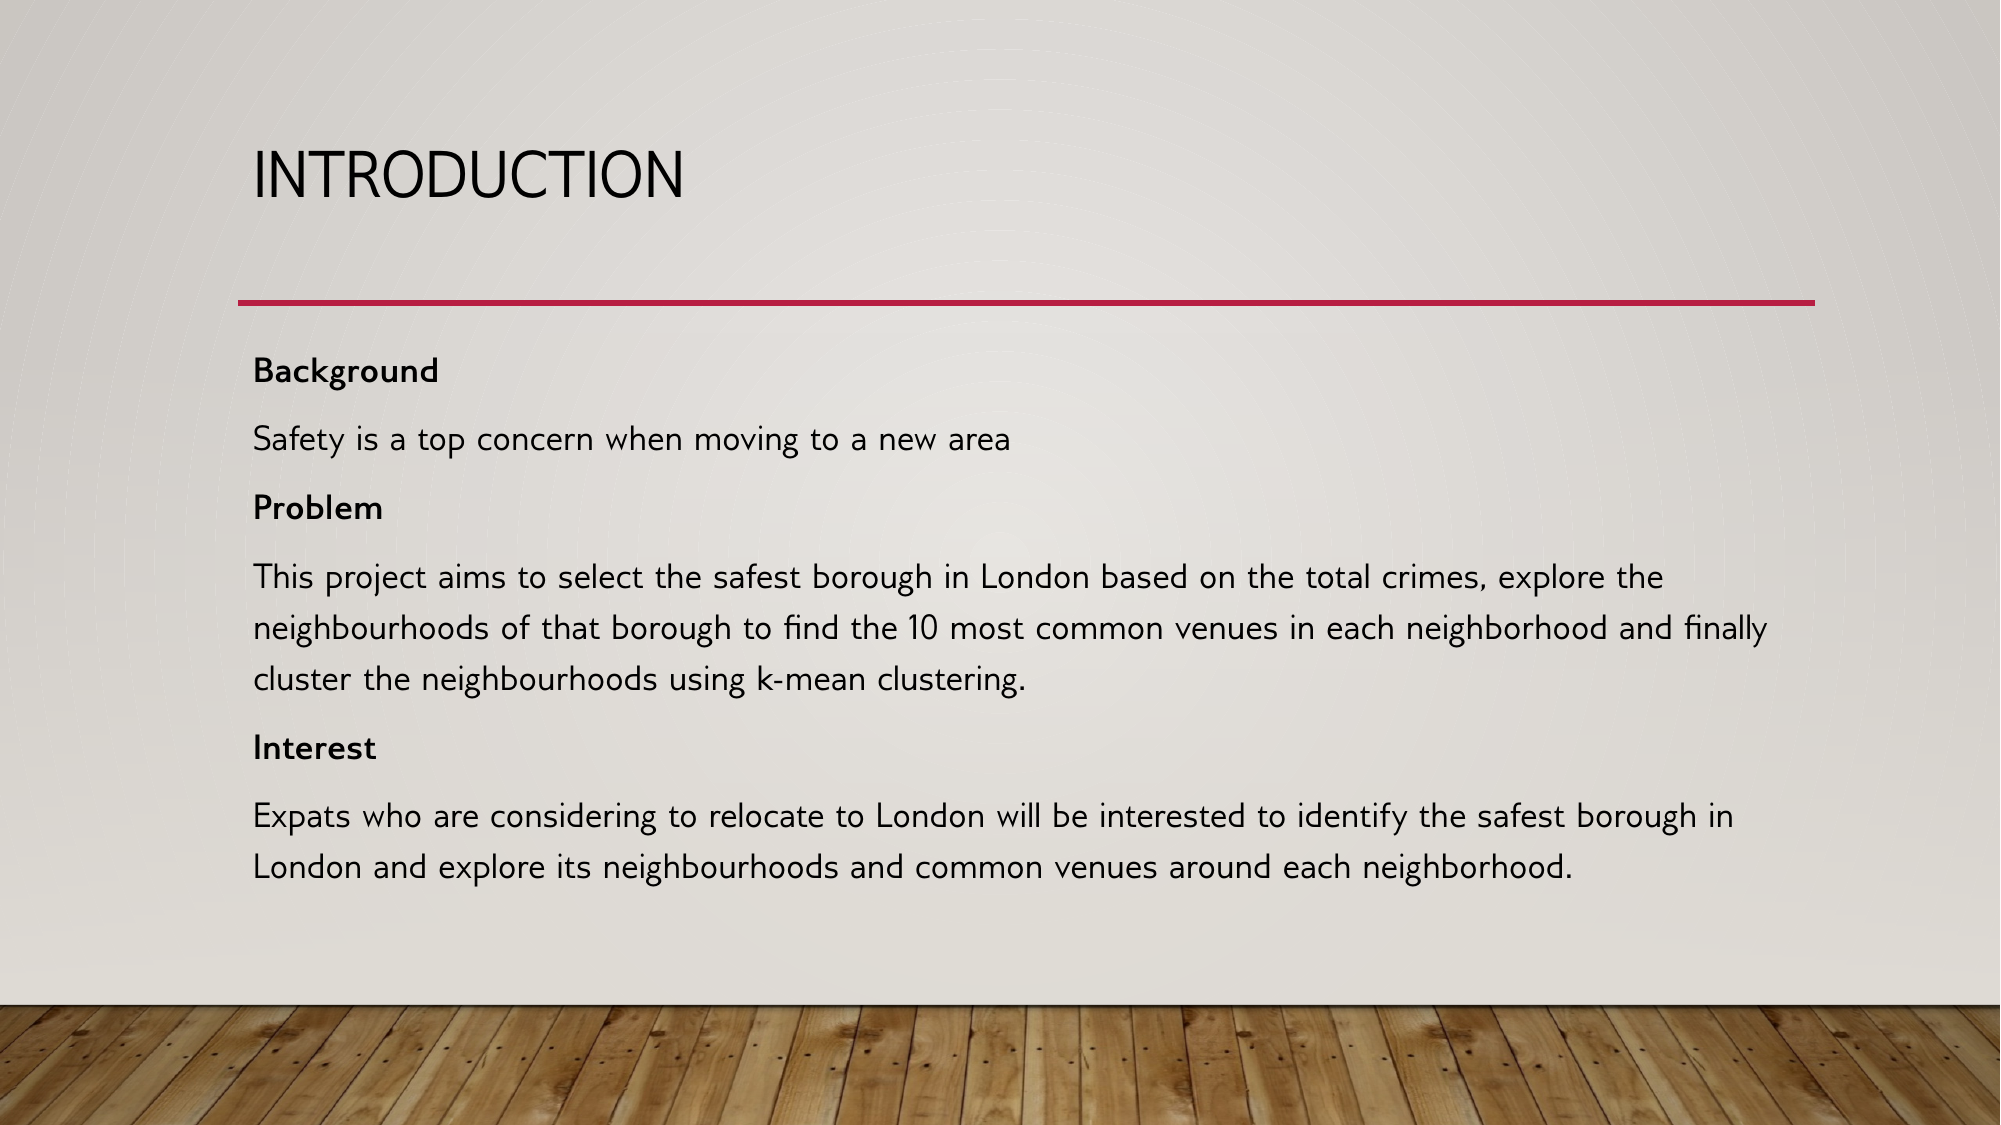

# Introduction
Background
Safety is a top concern when moving to a new area
Problem
This project aims to select the safest borough in London based on the total crimes, explore the neighbourhoods of that borough to find the 10 most common venues in each neighborhood and finally cluster the neighbourhoods using k-mean clustering.
Interest
Expats who are considering to relocate to London will be interested to identify the safest borough in London and explore its neighbourhoods and common venues around each neighborhood.